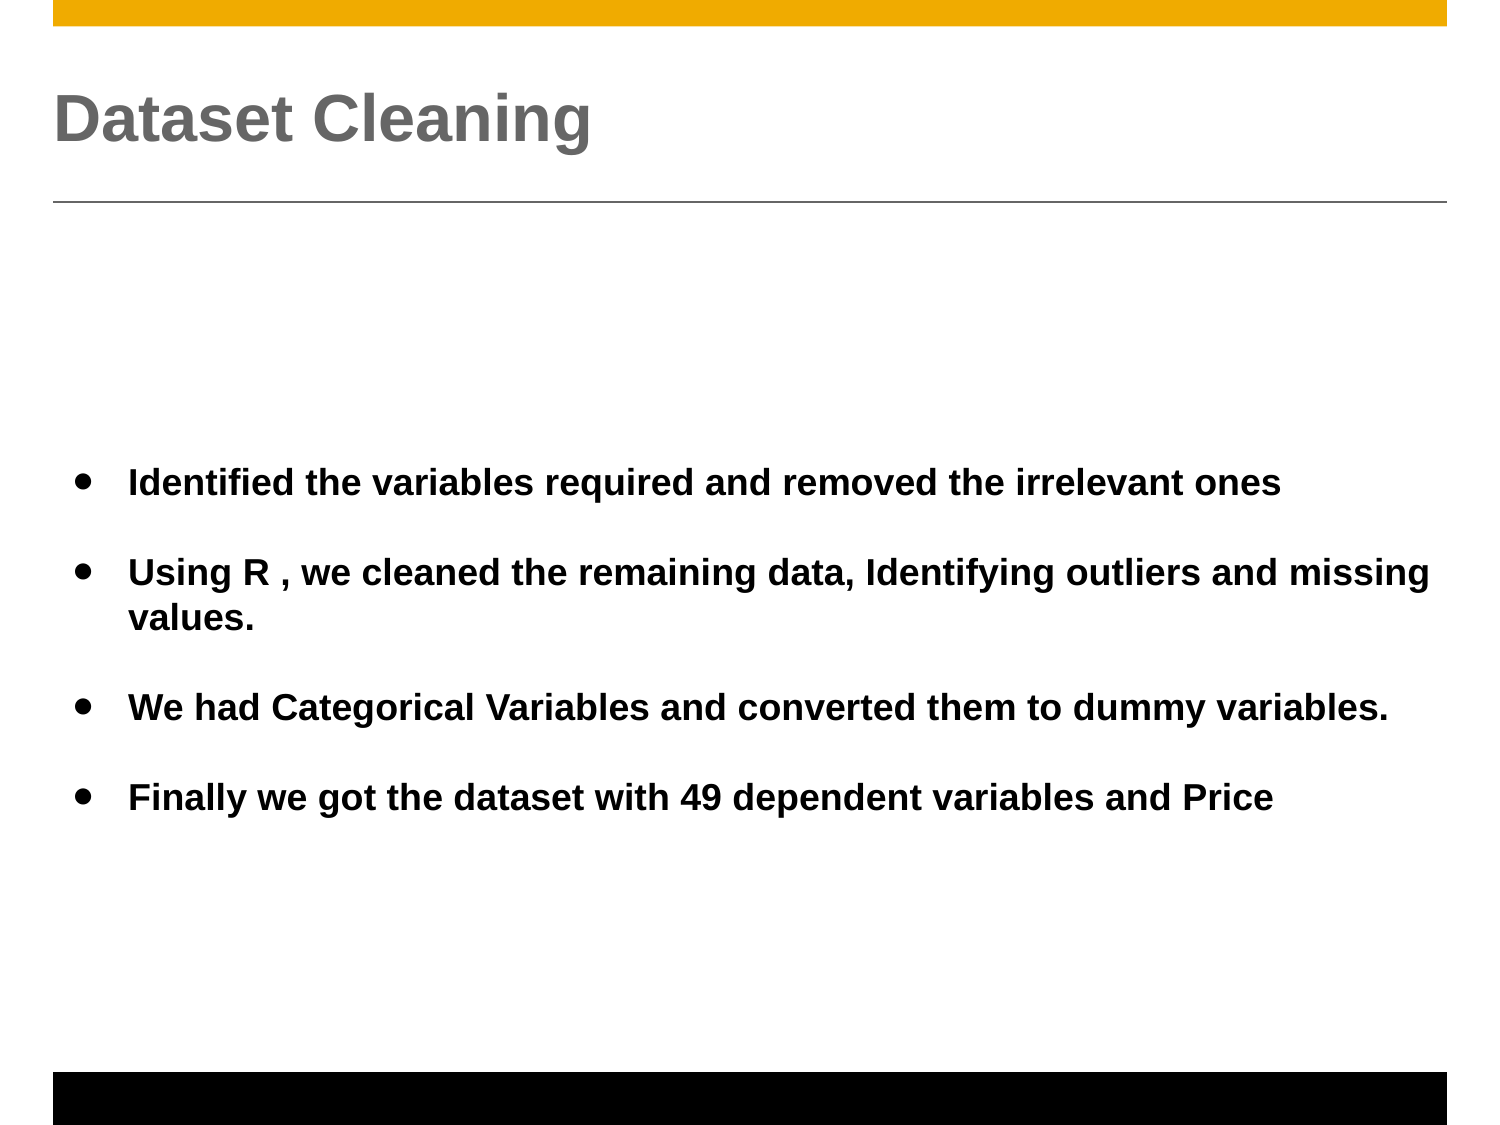

# Dataset Cleaning
Identified the variables required and removed the irrelevant ones

Using R , we cleaned the remaining data, Identifying outliers and missing values.

We had Categorical Variables and converted them to dummy variables.

Finally we got the dataset with 49 dependent variables and Price